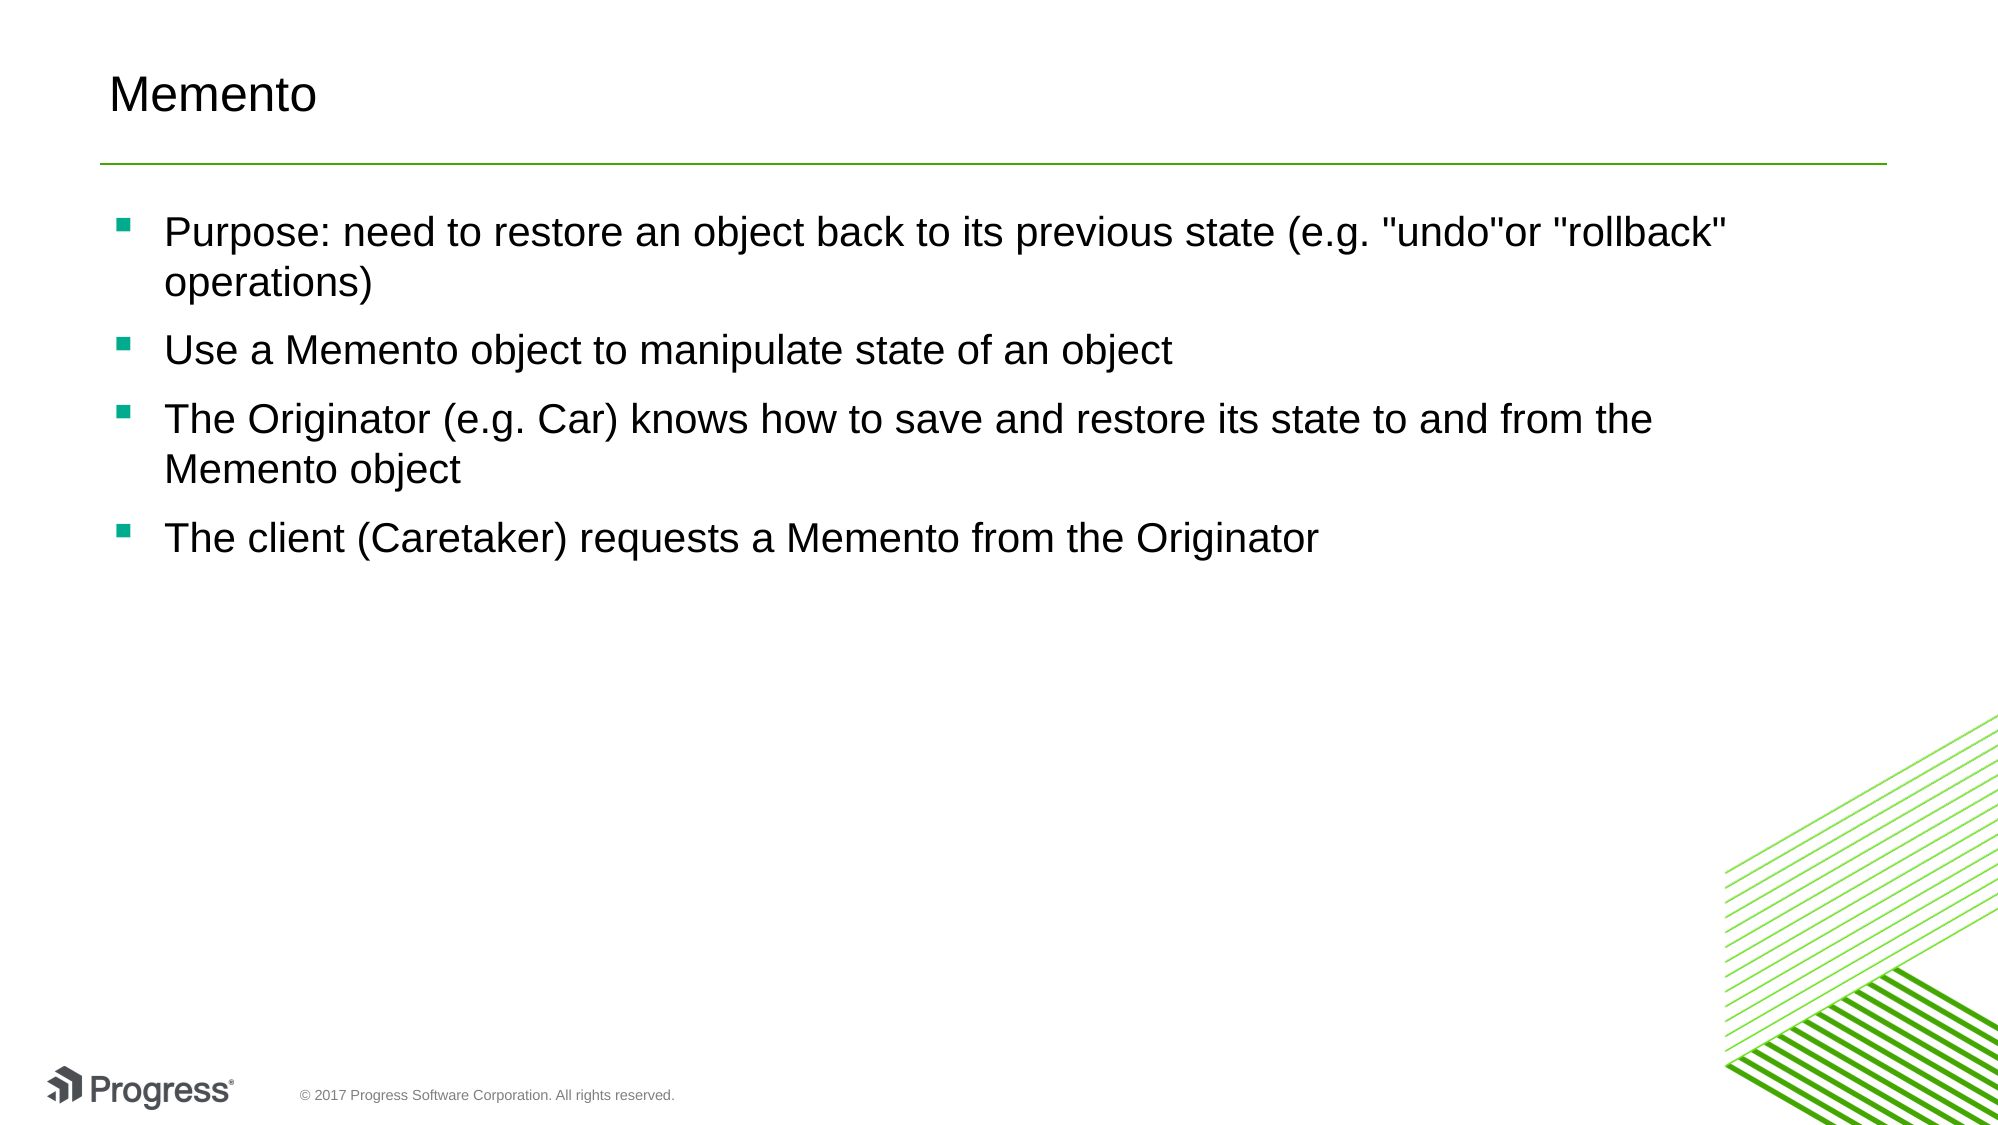

# Memento
Purpose: need to restore an object back to its previous state (e.g. "undo"or "rollback" operations)
Use a Memento object to manipulate state of an object
The Originator (e.g. Car) knows how to save and restore its state to and from the Memento object
The client (Caretaker) requests a Memento from the Originator
52